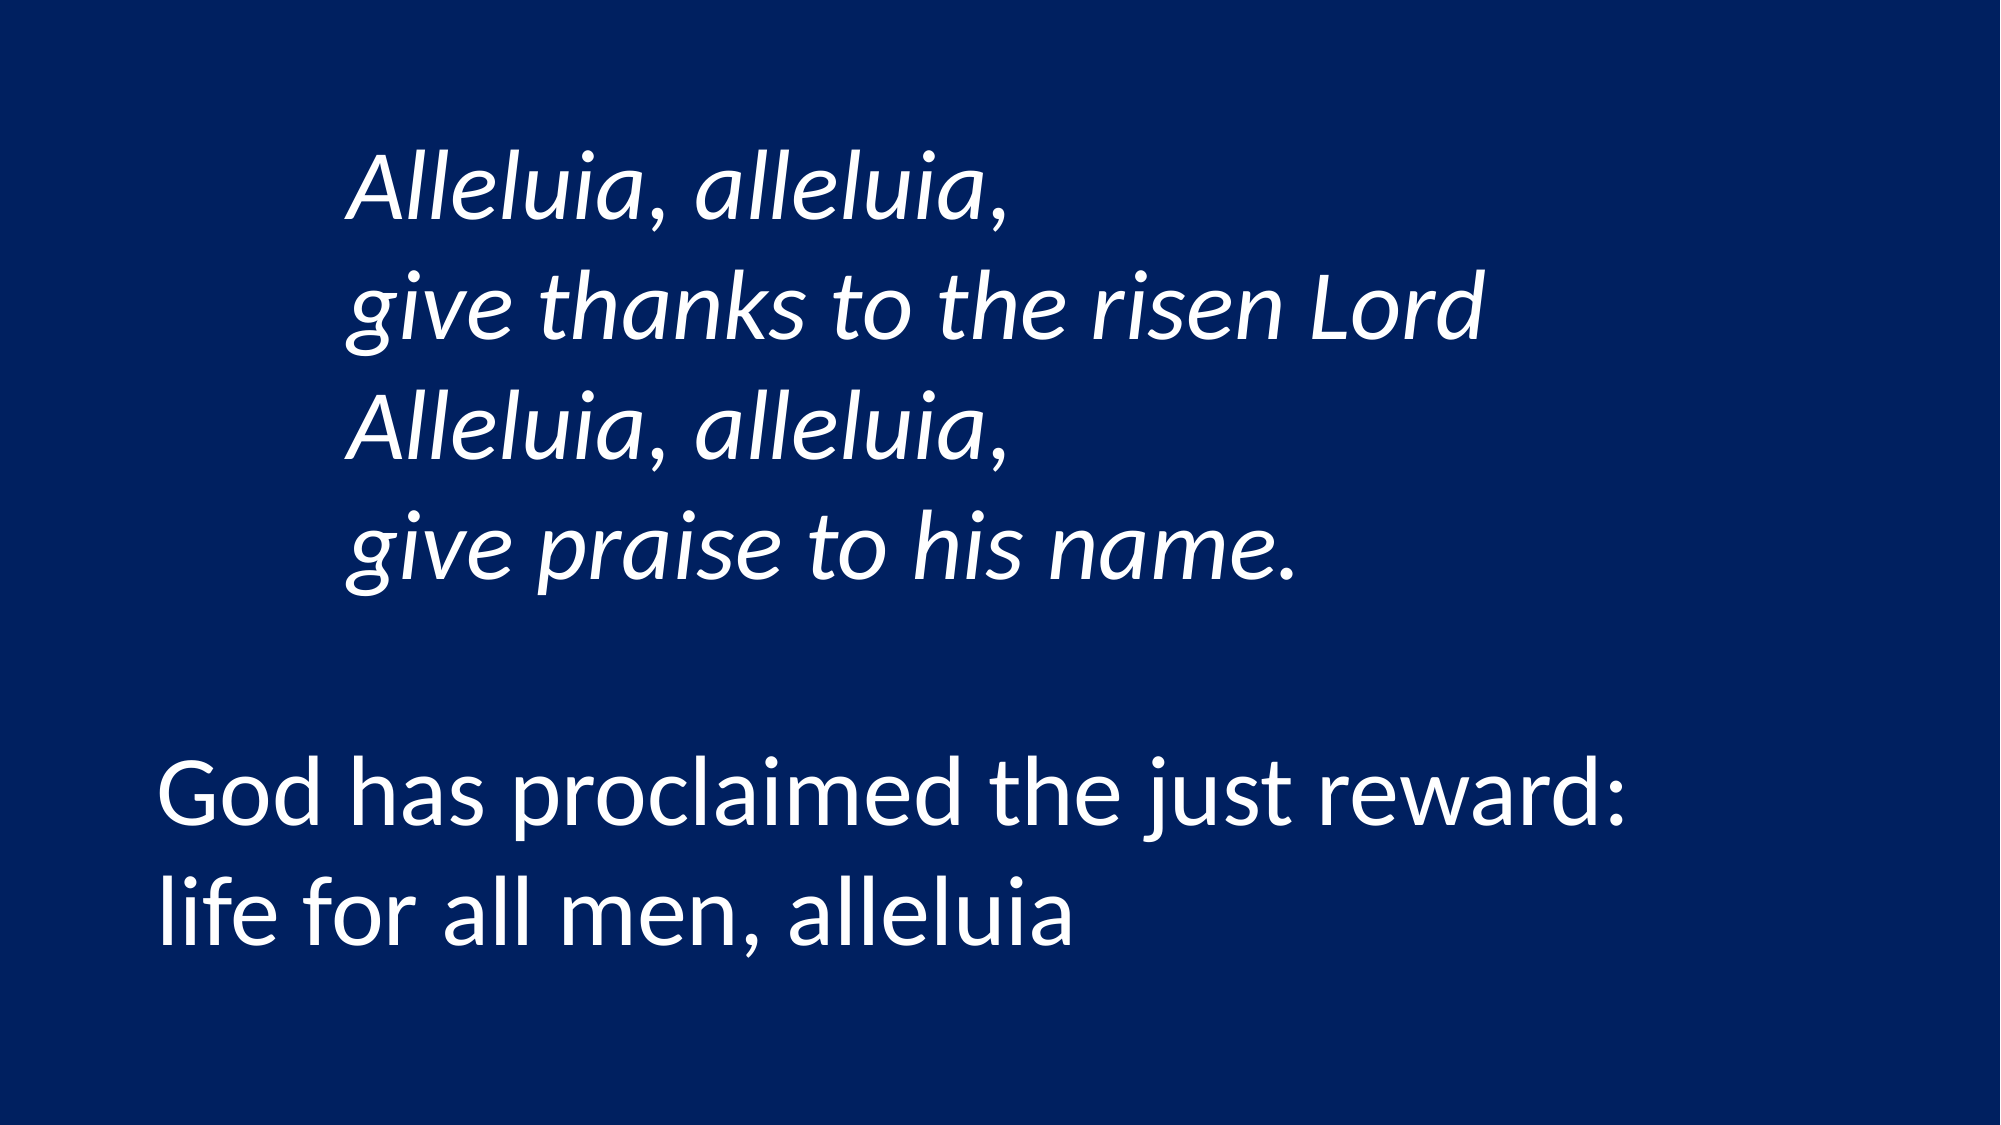

Alleluia, alleluia,
	give thanks to the risen Lord
	Alleluia, alleluia,
	give praise to his name.

	We stand to sing

God has proclaimed the just reward:
life for all men, alleluia